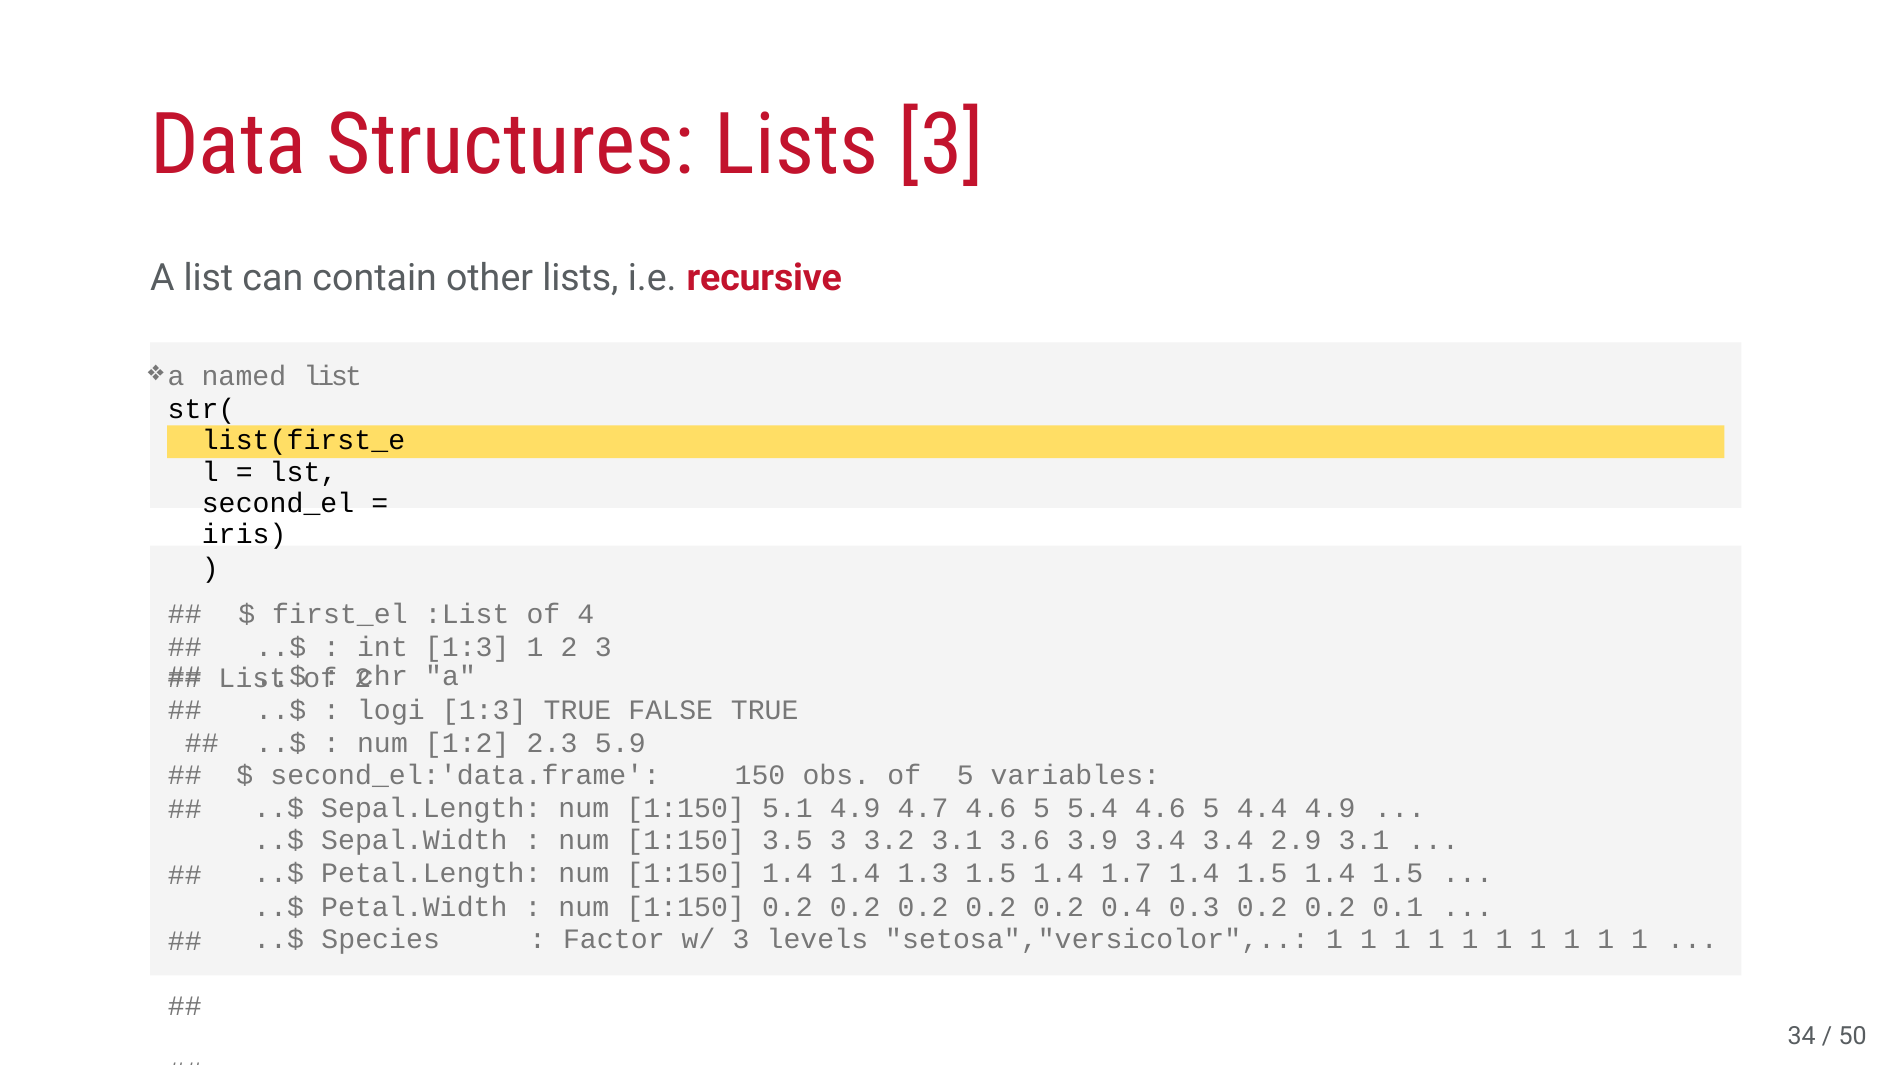

# Data Structures: Lists [3]
A list can contain other lists, i.e. recursive

a named list  str(
list(first_el = lst, second_el = iris)
)

## List of 2

##	$ first_el :List of 4  ##		..$ : int [1:3] 1 2 3
##	..$ : chr "a"
##	..$ : logi [1:3] TRUE FALSE TRUE  ##	..$ : num [1:2] 2.3 5.9
##
##  ##  ##  ##  ##
$ second_el:'data.frame':	150 obs. of	5 variables:
..$ Sepal.Length: num [1:150] 5.1 4.9 4.7 4.6 5 5.4 4.6 5 4.4 4.9 ...
..$ Sepal.Width : num [1:150] 3.5 3 3.2 3.1 3.6 3.9 3.4 3.4 2.9 3.1 ...
..$ Petal.Length: num [1:150] 1.4 1.4 1.3 1.5 1.4 1.7 1.4 1.5 1.4 1.5 ...
..$ Petal.Width : num [1:150] 0.2 0.2 0.2 0.2 0.2 0.4 0.3 0.2 0.2 0.1 ...
..$ Species	: Factor w/ 3 levels "setosa","versicolor",..: 1 1 1 1 1 1 1 1 1 1 ...
34 / 50